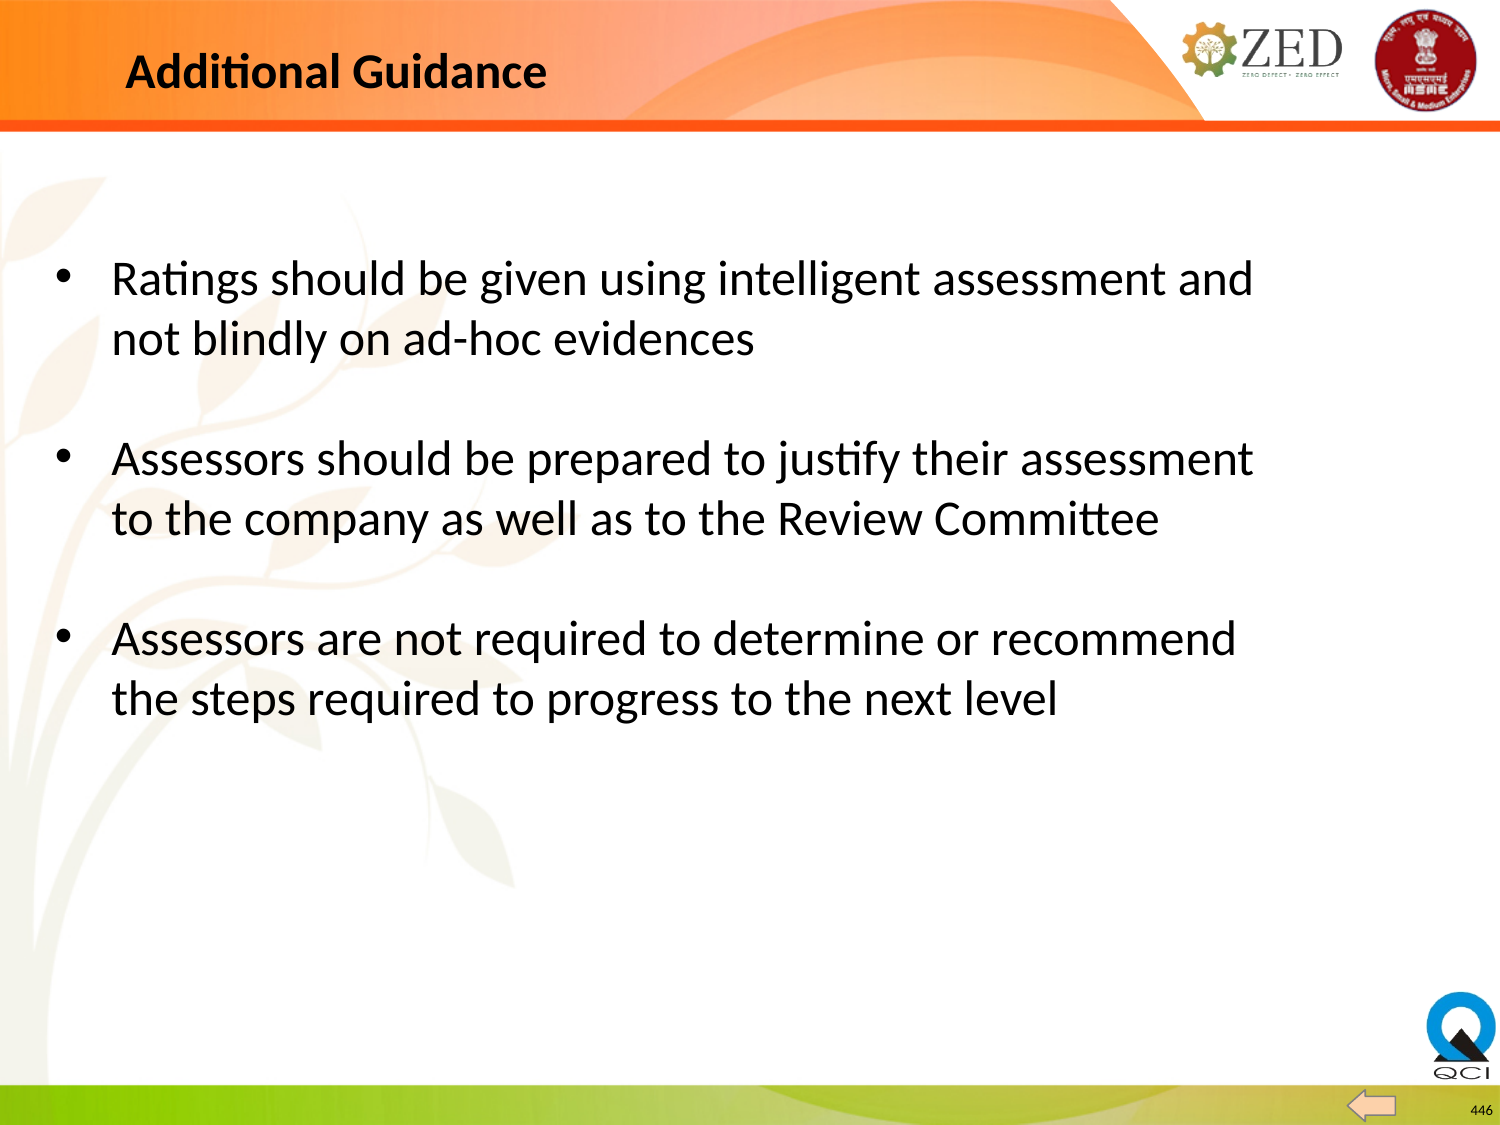

# Additional Guidance
Ratings should be given using intelligent assessment and not blindly on ad-hoc evidences

Assessors should be prepared to justify their assessment to the company as well as to the Review Committee

Assessors are not required to determine or recommend the steps required to progress to the next level